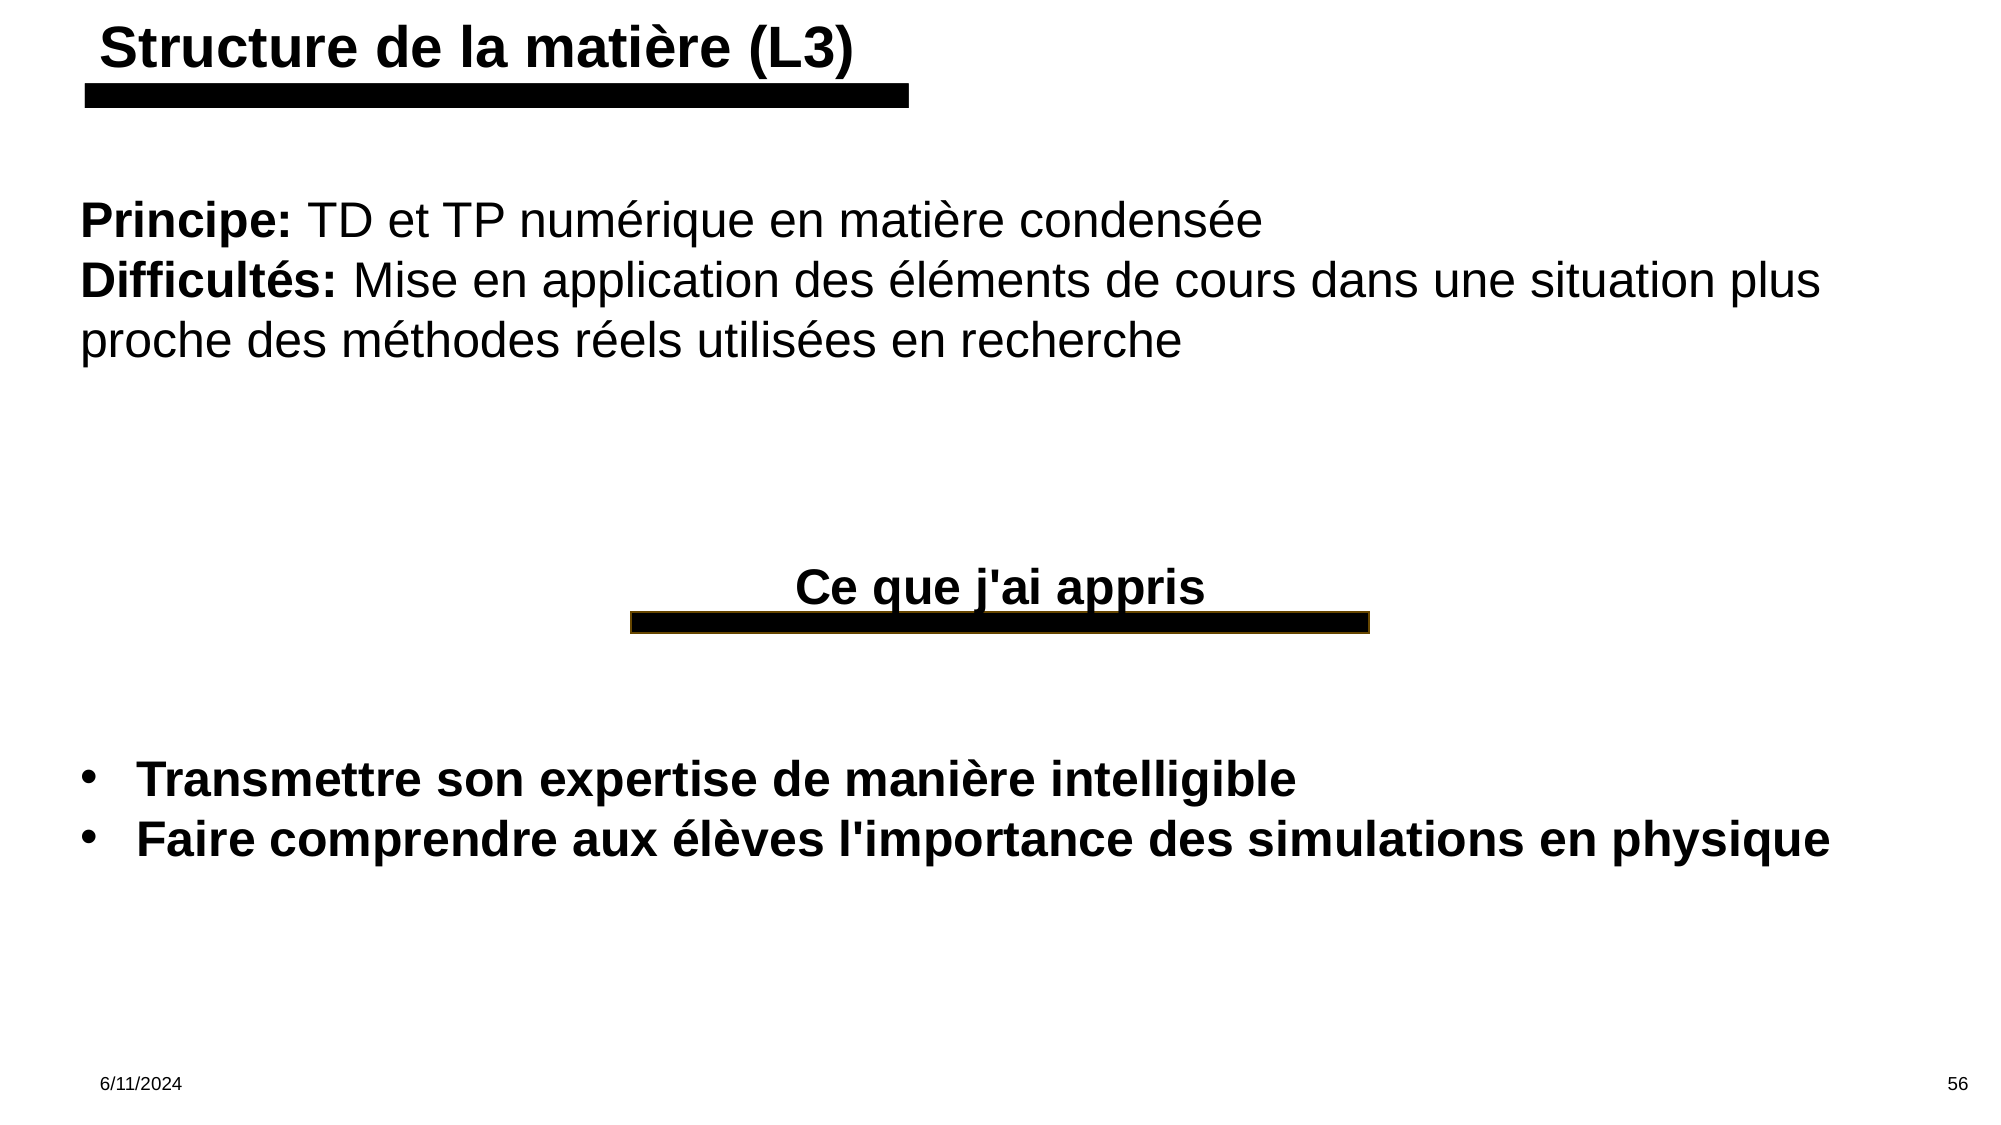

Structure de la matière (L3)
Principe: TD et TP numérique en matière condensée
Difficultés: Mise en application des éléments de cours dans une situation plus proche des méthodes réels utilisées en recherche
Ce que j'ai appris

Transmettre son expertise de manière intelligible
Faire comprendre aux élèves l'importance des simulations en physique
6/11/2024
56